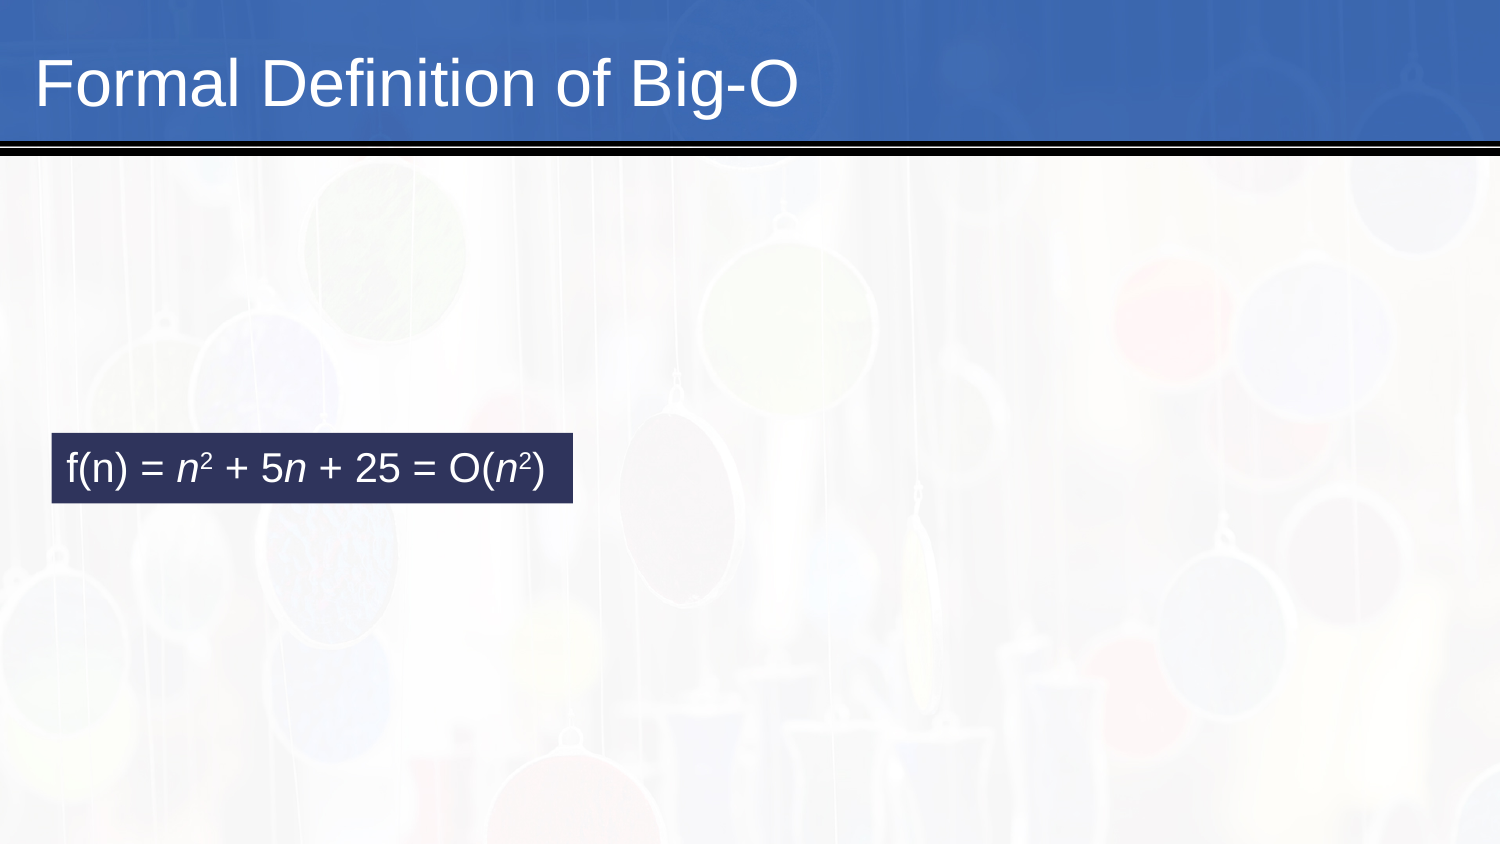

# 12
Formal Definition of Big-O
f(n) = n2 + 5n + 25 = O(n2)